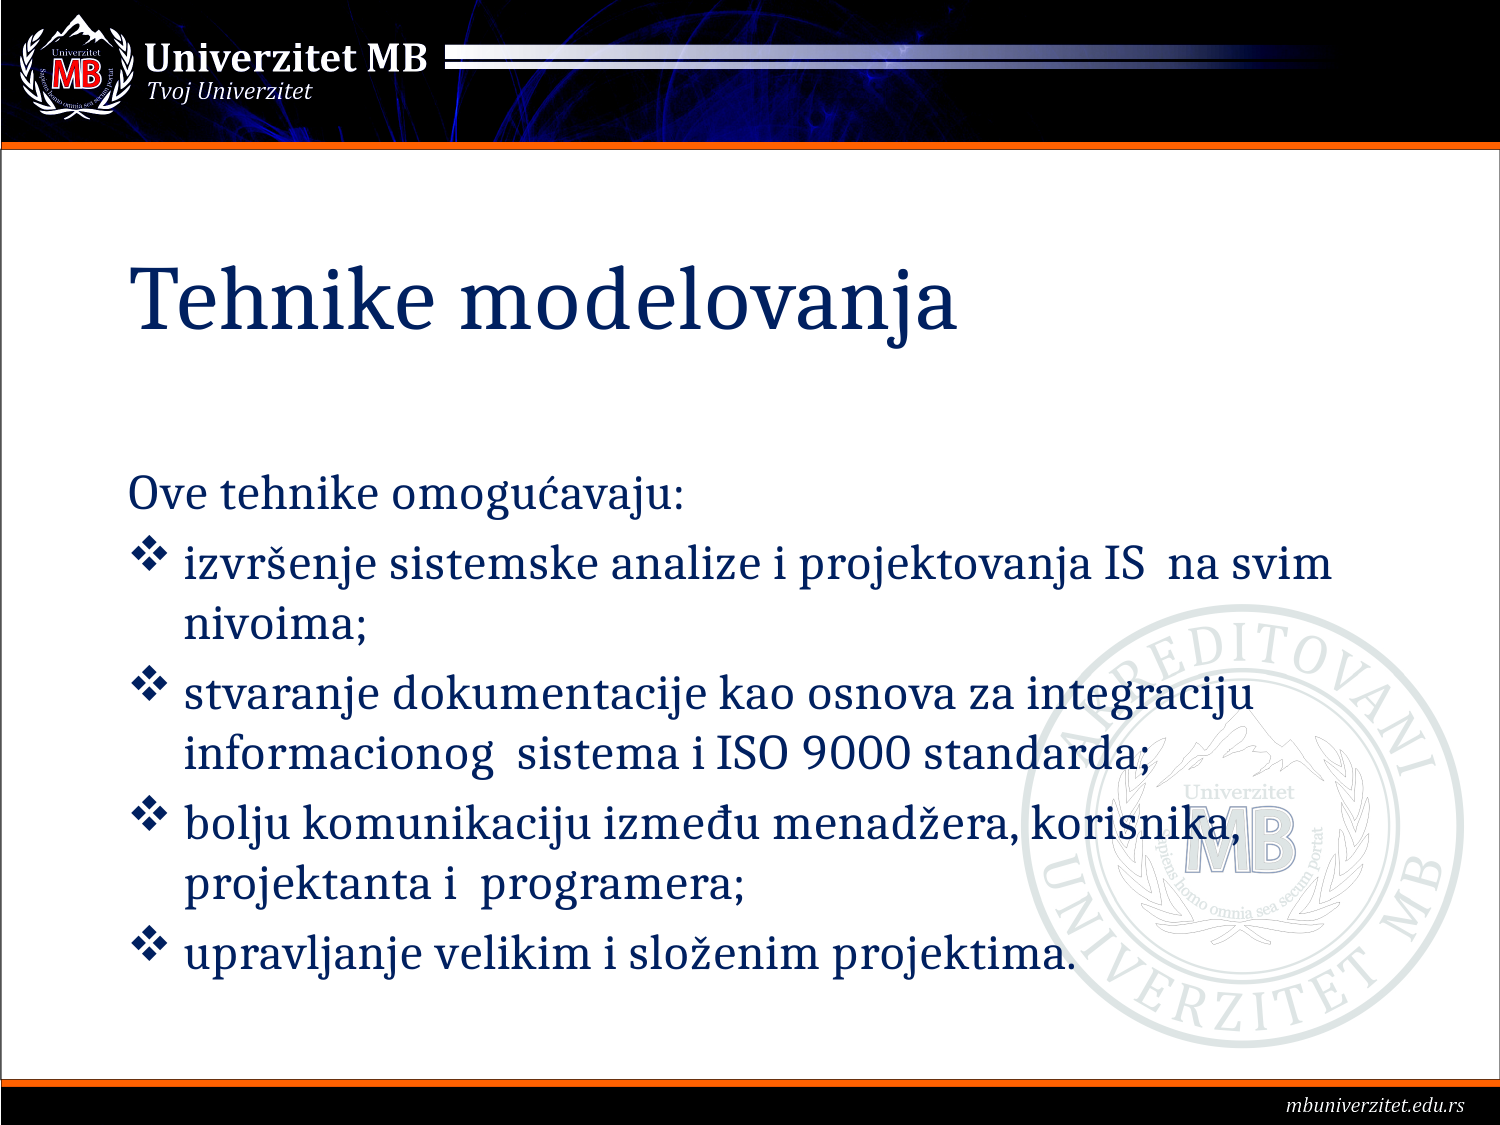

# Tehnike modelovanja
Ove tehnike omogućavaju:
izvršenje sistemske analize i projektovanja IS  na svim nivoima;
stvaranje dokumentacije kao osnova za integraciju informacionog  sistema i ISO 9000 standarda;
bolju komunikaciju između menadžera, korisnika, projektanta i  programera;
upravljanje velikim i složenim projektima.